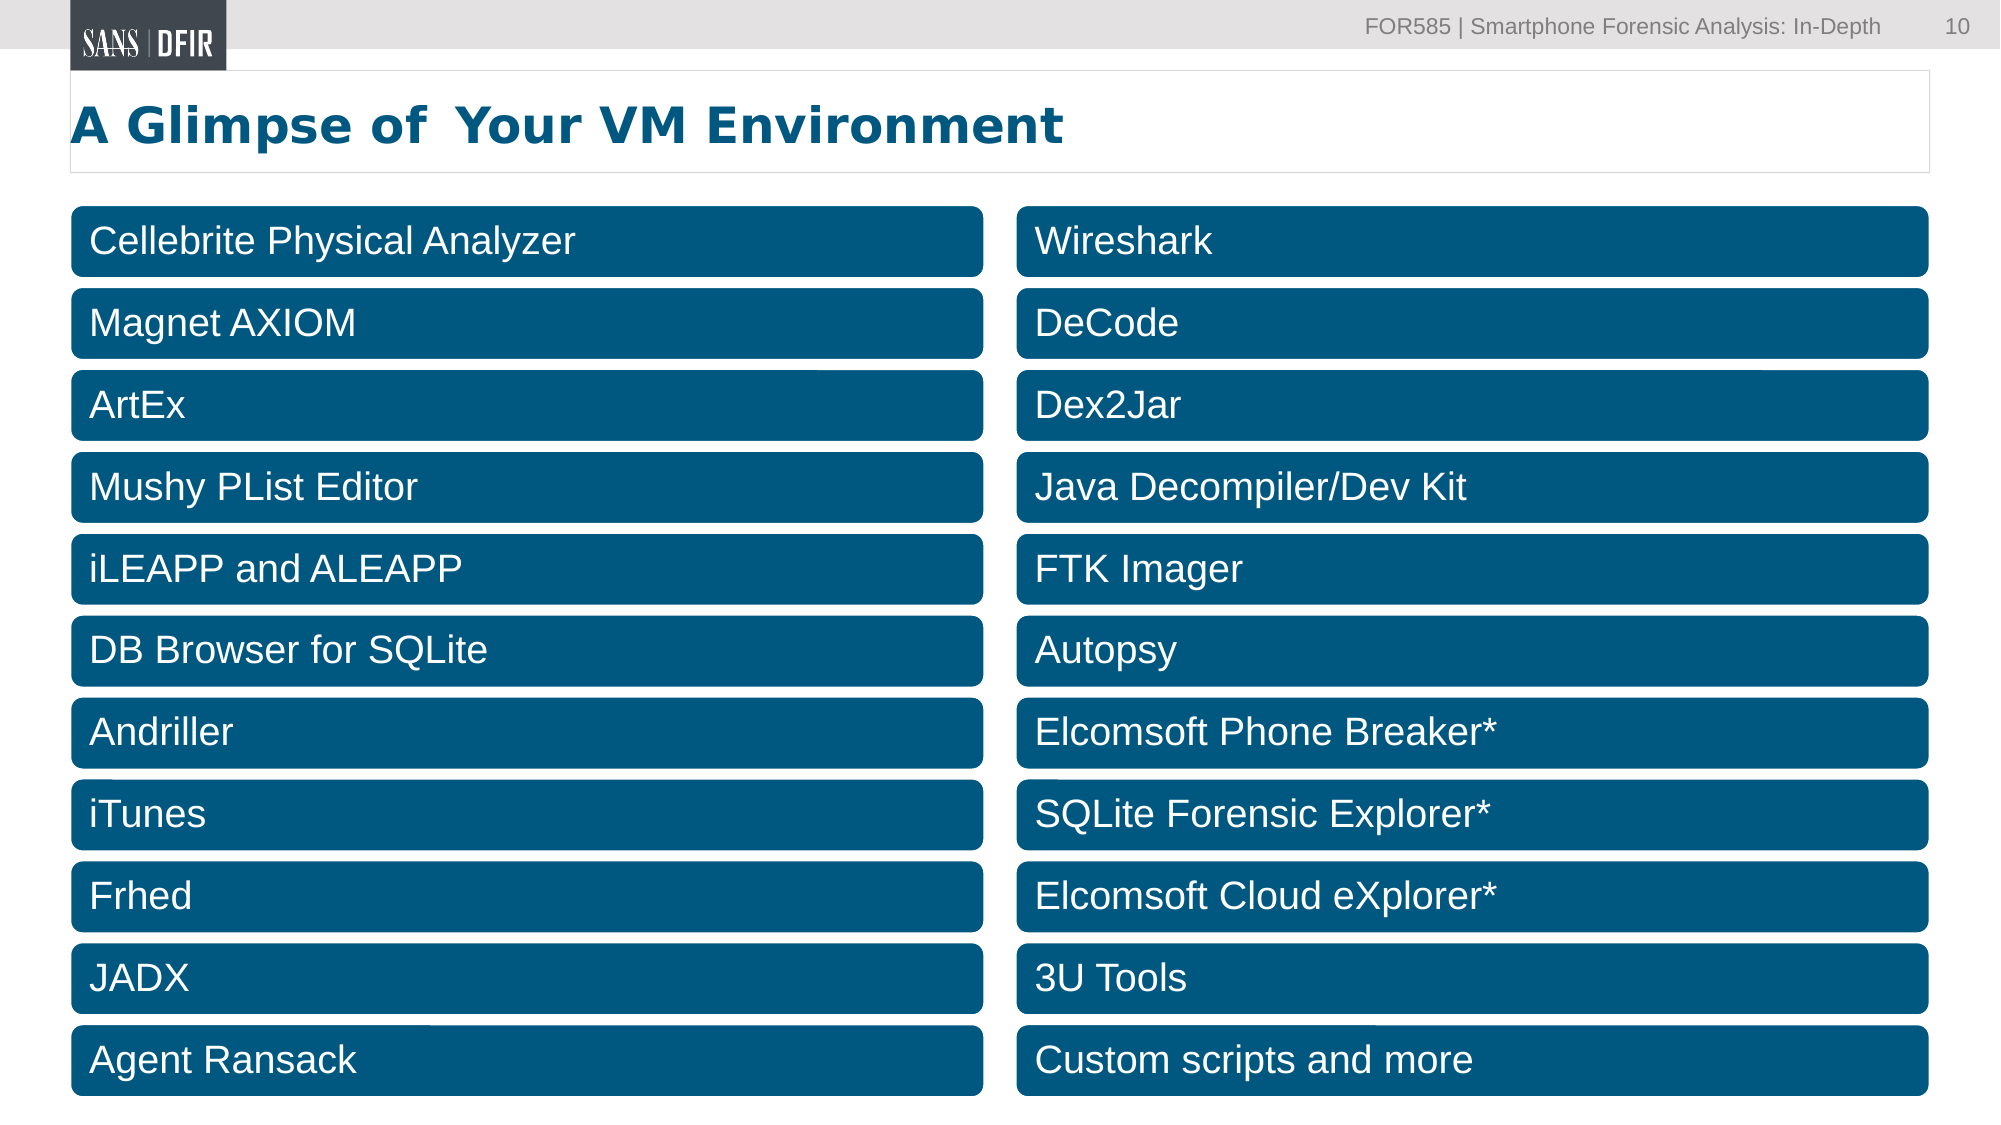

10
# A Glimpse of  Your VM Environment
Cellebrite Physical Analyzer
Magnet AXIOM
ArtEx
Mushy PList Editor
iLEAPP and ALEAPP
DB Browser for SQLite
Andriller
iTunes
Frhed
JADX
Agent Ransack
Wireshark
DeCode
Dex2Jar
Java Decompiler/Dev Kit
FTK Imager
Autopsy
Elcomsoft Phone Breaker*
SQLite Forensic Explorer*
Elcomsoft Cloud eXplorer*
3U Tools
Custom scripts and more